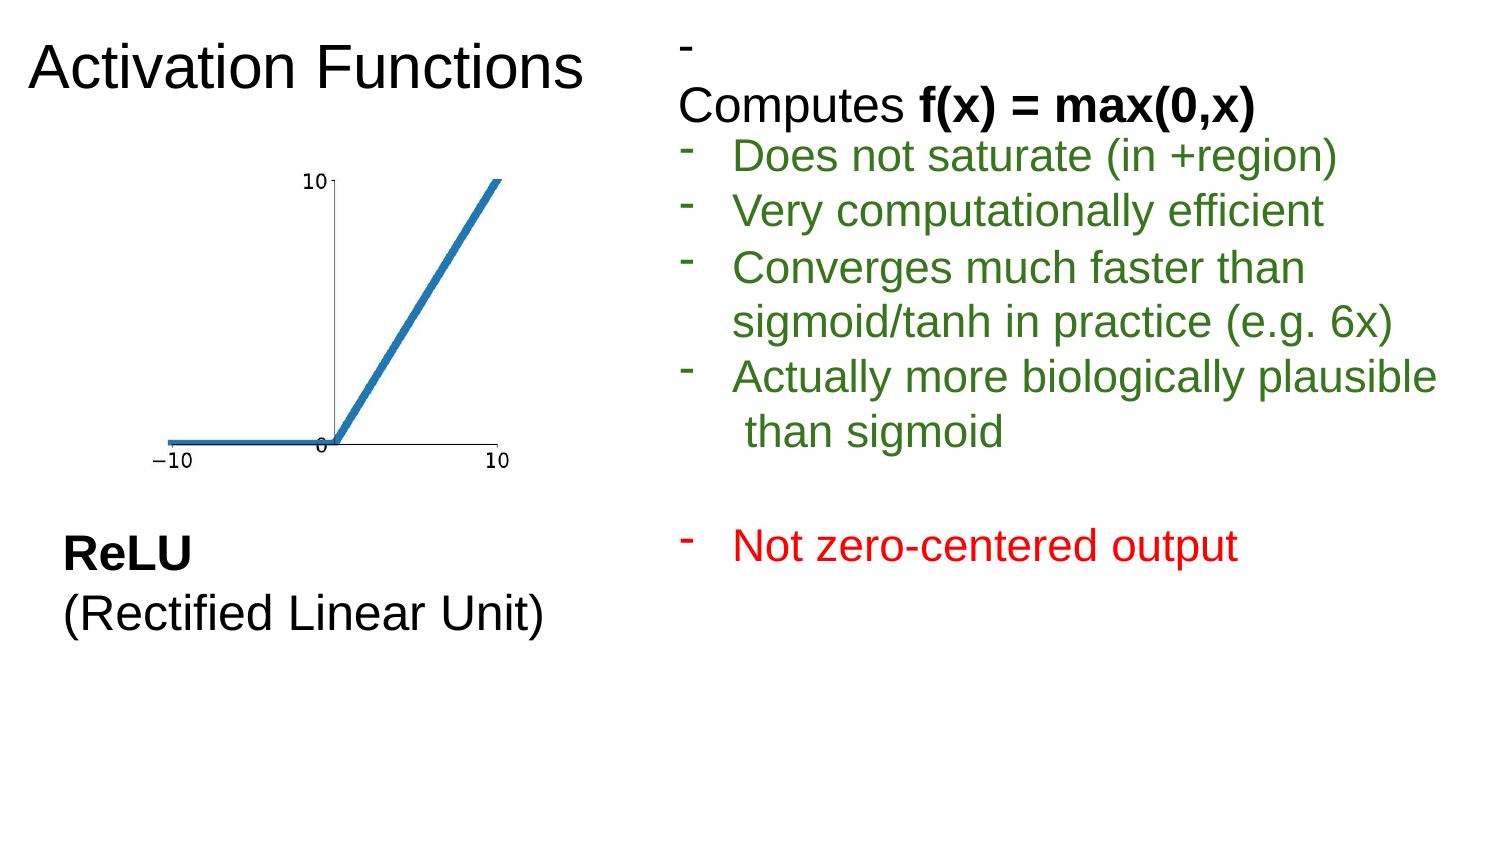

# -	Computes f(x) = max(0,x)
Activation Functions
Does not saturate (in +region)
Very computationally efficient
Converges much faster than  sigmoid/tanh in practice (e.g. 6x)
Actually more biologically plausible  than sigmoid

Not zero-centered output

ReLU
(Rectified Linear Unit)
Lecture 6 - 27
3/24/2021
Fei-Fei Li & Justin Johnson & Serena Yeung	Lecture 6 -	April 19, 2018